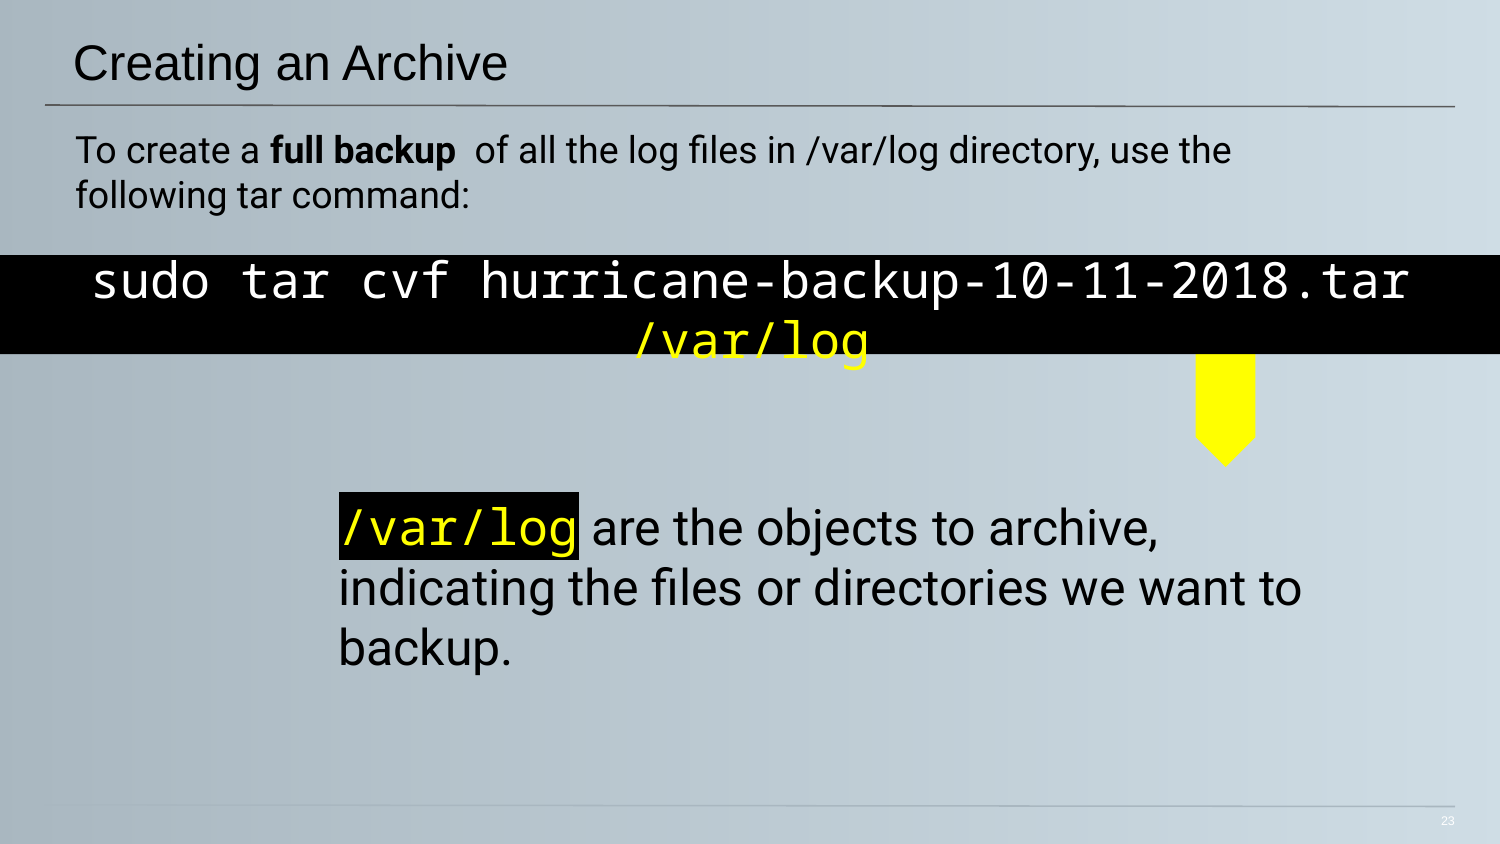

# Creating an Archive

To create a full backup  of all the log files in /var/log directory, use the following tar command:
sudo tar cvf hurricane-backup-10-11-2018.tar /var/log

/var/log are the objects to archive, indicating the files or directories we want to backup.
23